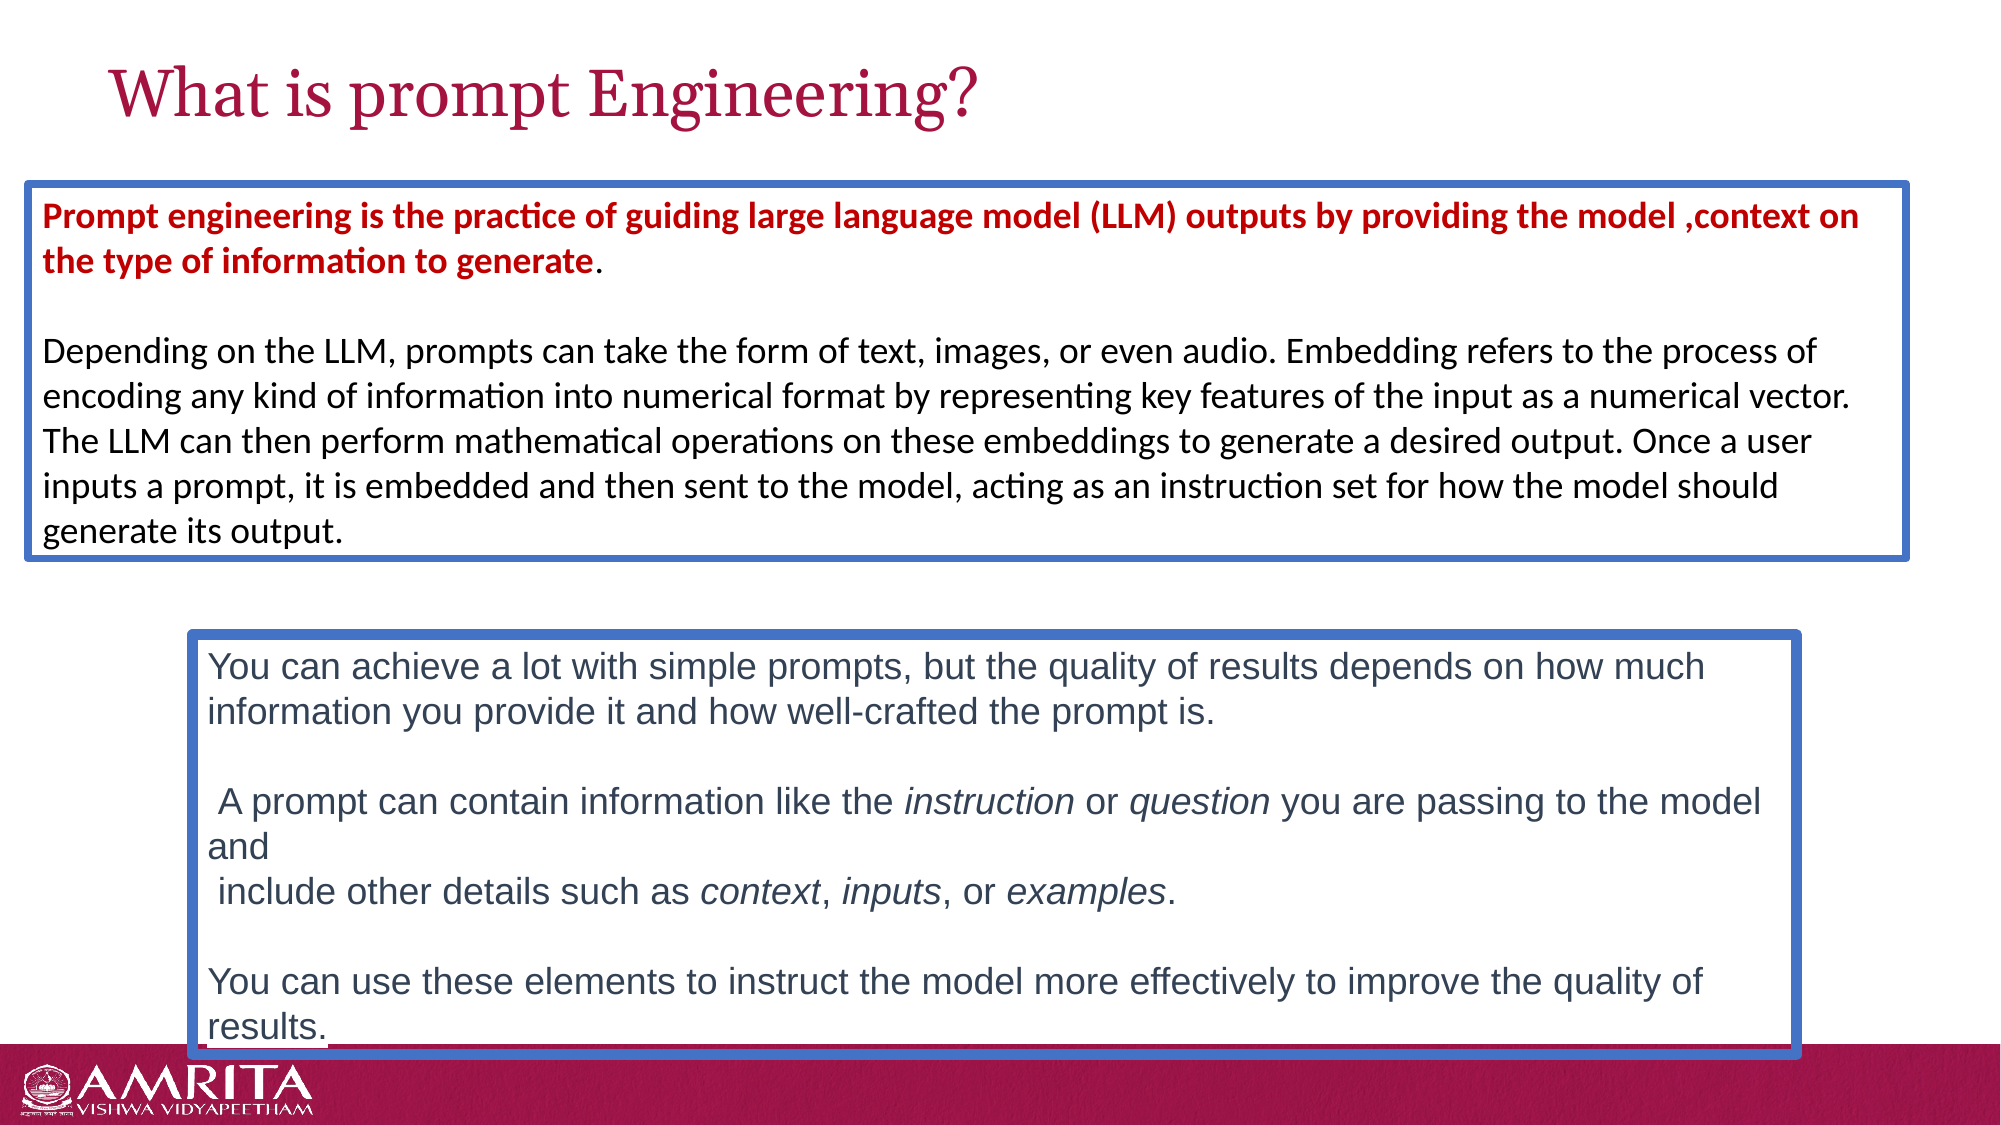

# What is prompt Engineering?
Prompt engineering is the practice of guiding large language model (LLM) outputs by providing the model ,context on the type of information to generate.

Depending on the LLM, prompts can take the form of text, images, or even audio. Embedding refers to the process of encoding any kind of information into numerical format by representing key features of the input as a numerical vector. The LLM can then perform mathematical operations on these embeddings to generate a desired output. Once a user inputs a prompt, it is embedded and then sent to the model, acting as an instruction set for how the model should generate its output.
You can achieve a lot with simple prompts, but the quality of results depends on how much information you provide it and how well-crafted the prompt is.

 A prompt can contain information like the instruction or question you are passing to the model and
 include other details such as context, inputs, or examples.

You can use these elements to instruct the model more effectively to improve the quality of results.